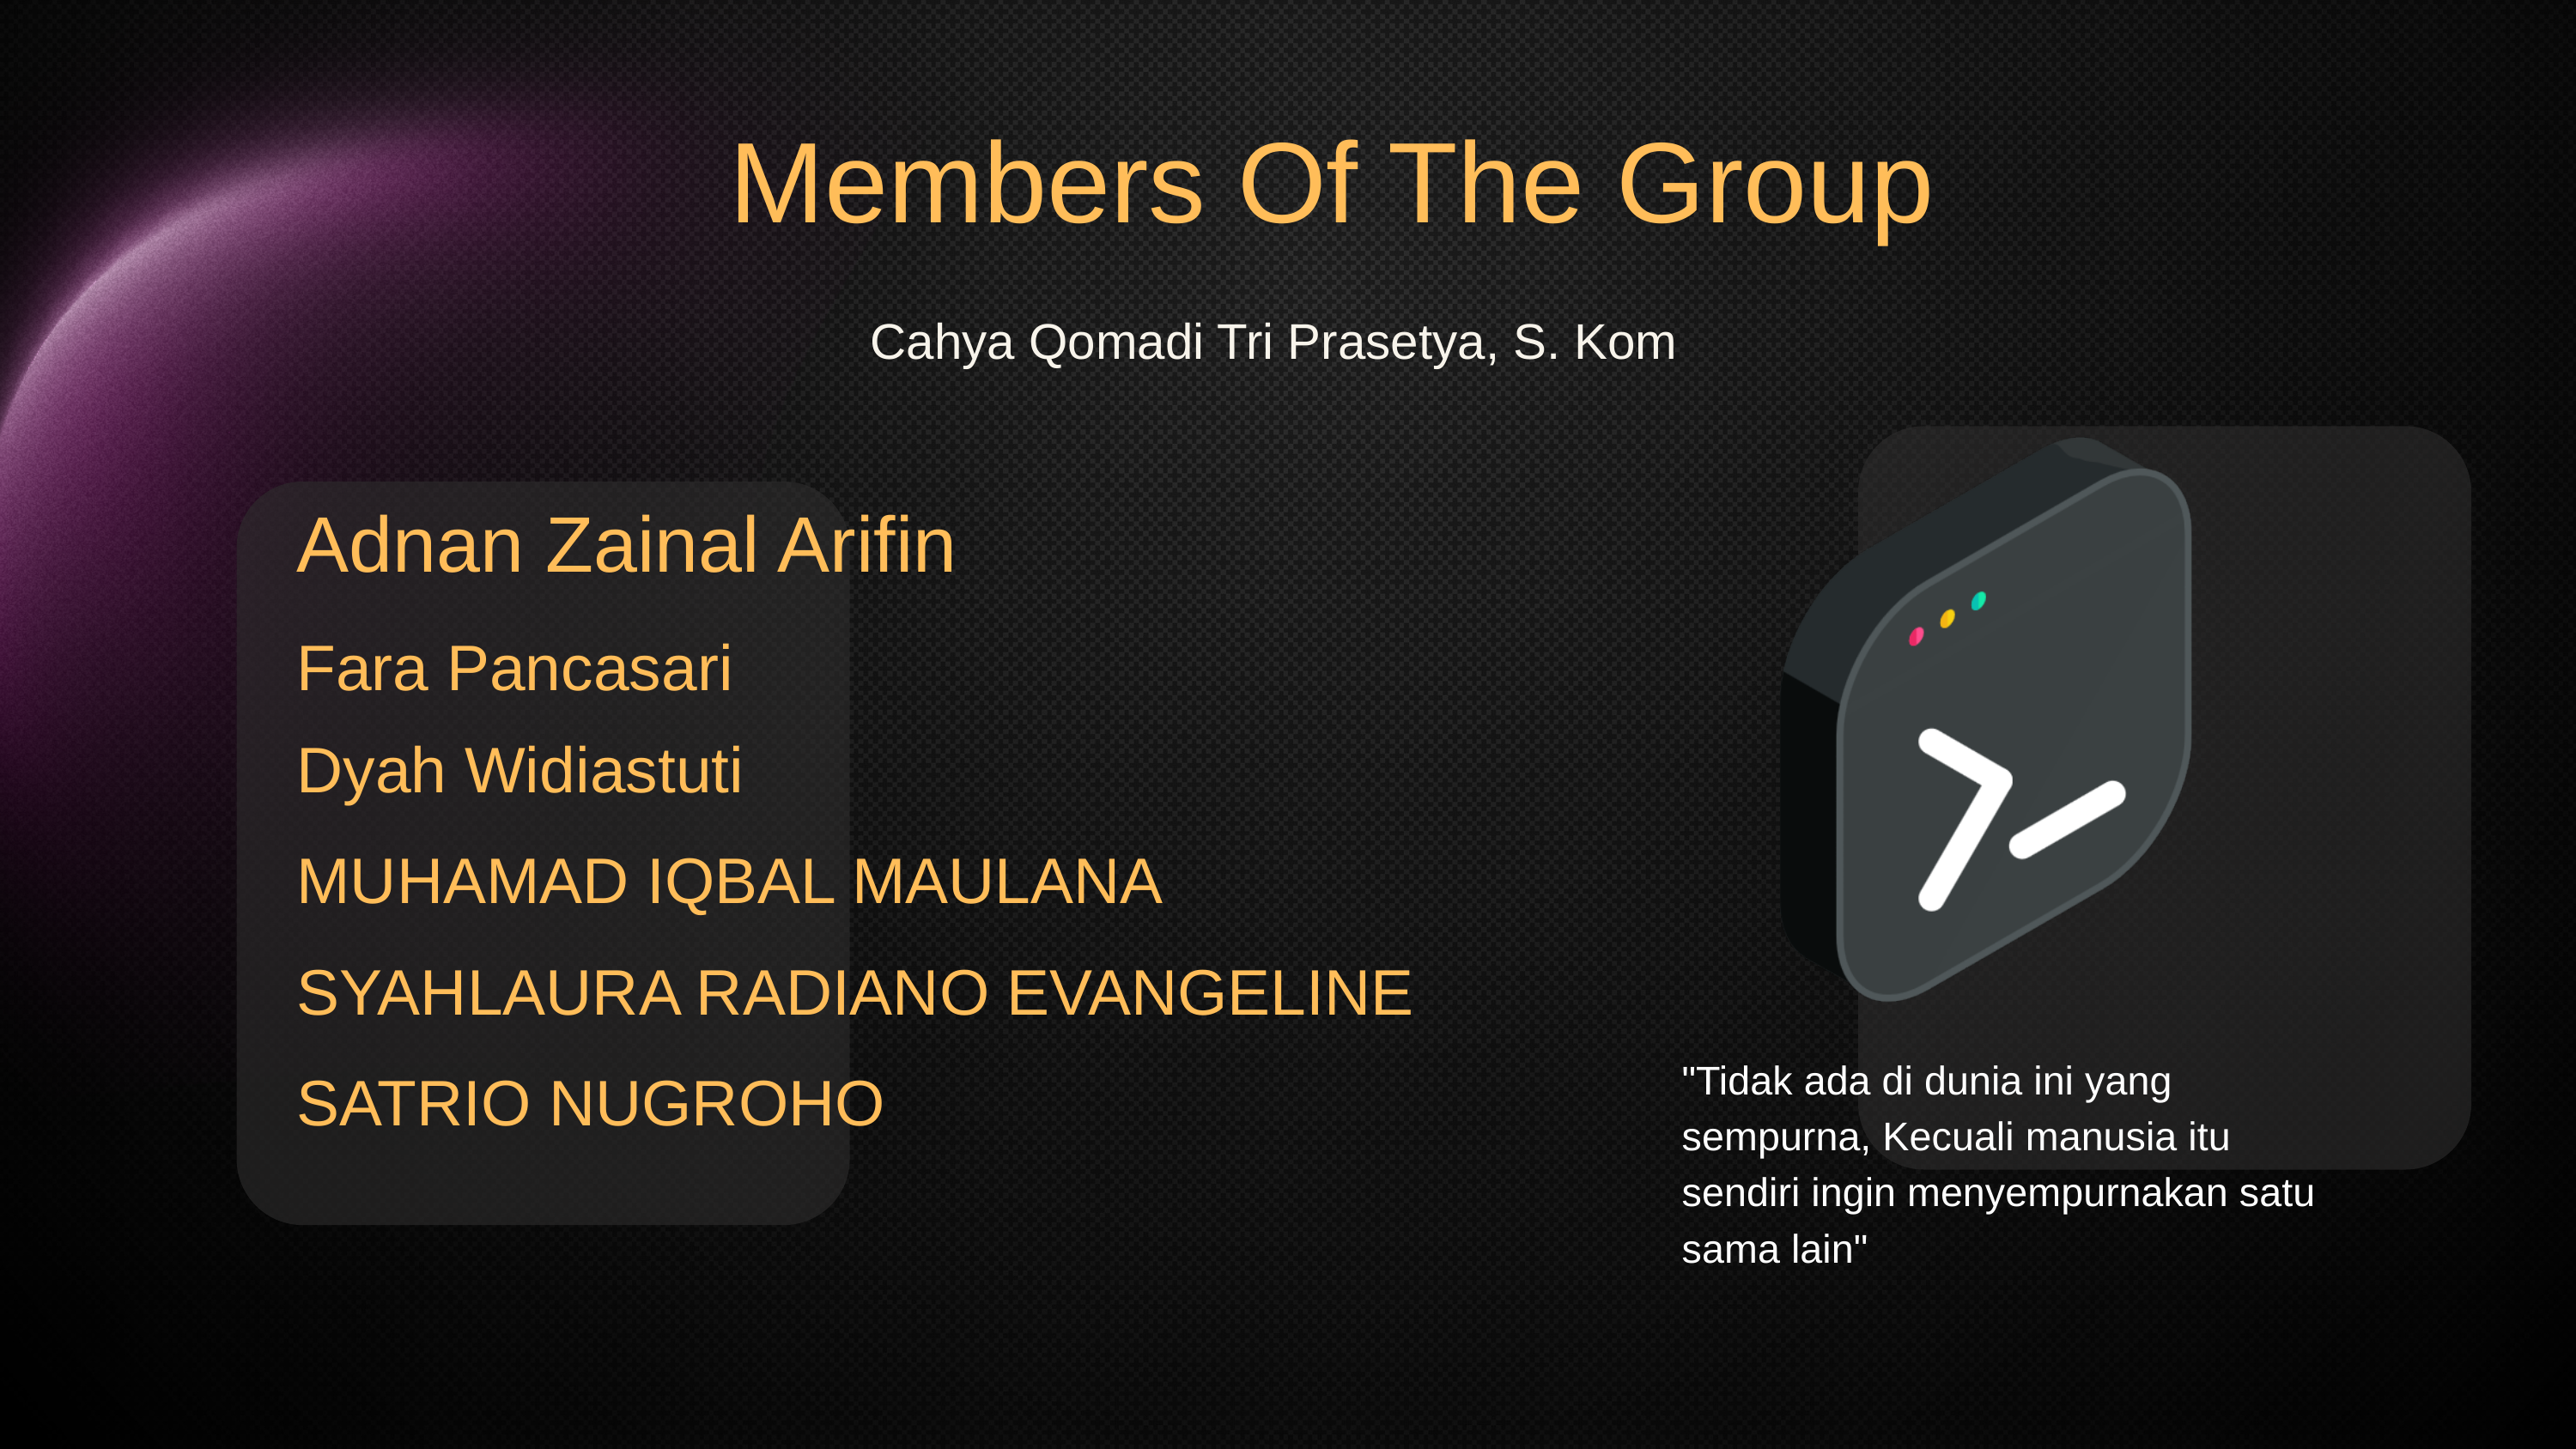

Members Of The Group
Cahya Qomadi Tri Prasetya, S. Kom

Adnan Zainal Arifin
Fara Pancasari
Dyah Widiastuti
MUHAMAD IQBAL MAULANA
SYAHLAURA RADIANO EVANGELINE
"Tidak ada di dunia ini yang sempurna, Kecuali manusia itu sendiri ingin menyempurnakan satu sama lain"
SATRIO NUGROHO